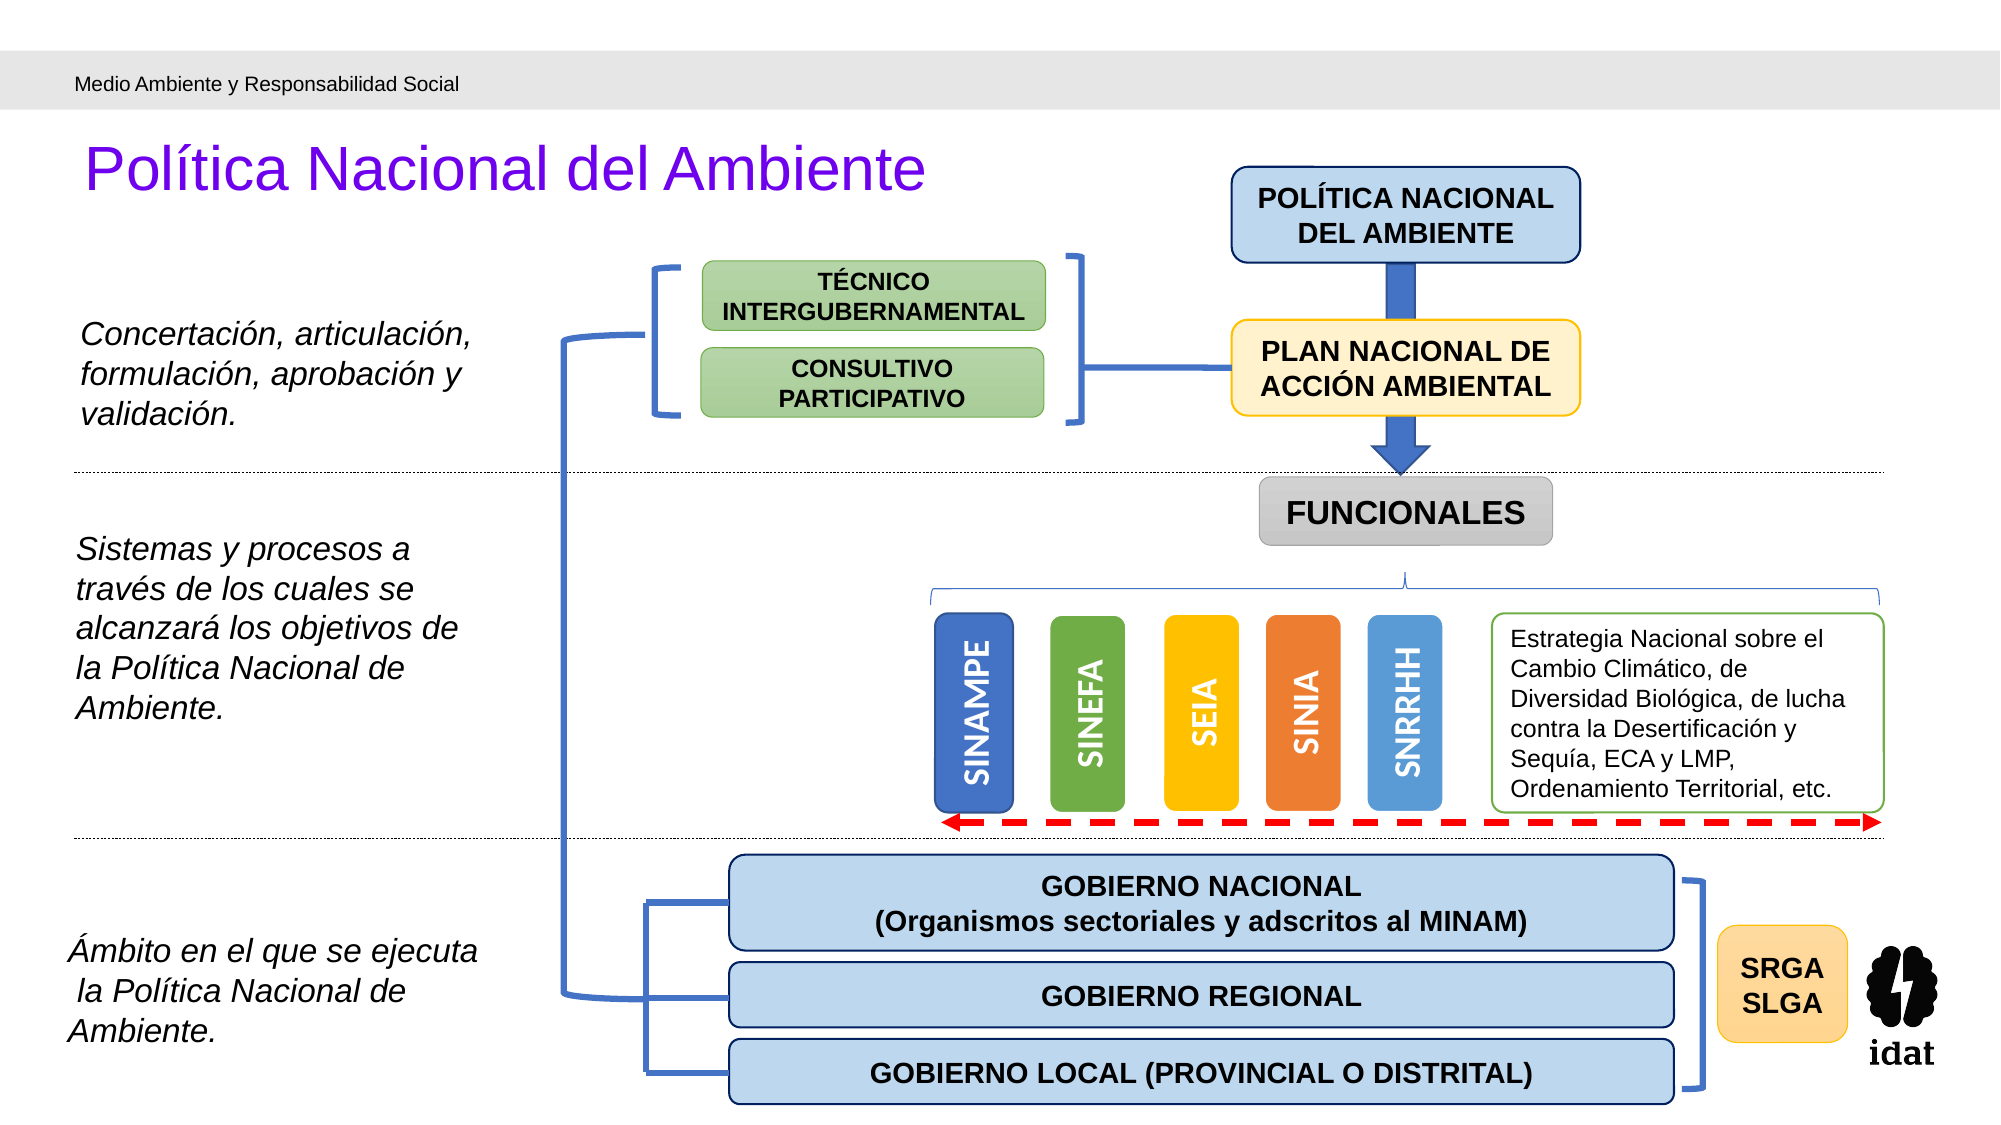

Medio Ambiente y Responsabilidad Social
Política Nacional del Ambiente

POLÍTICA NACIONAL DEL AMBIENTE

TÉCNICO INTERGUBERNAMENTAL

Concertación, articulación, formulación, aprobación y validación.
PLAN NACIONAL DE ACCIÓN AMBIENTAL

CONSULTIVO PARTICIPATIVO
FUNCIONALES
Sistemas y procesos a través de los cuales se alcanzará los objetivos de la Política Nacional de Ambiente.
Estrategia Nacional sobre el Cambio Climático, de Diversidad Biológica, de lucha contra la Desertificación y Sequía, ECA y LMP, Ordenamiento Territorial, etc.
SINAMPE
SINIA
SNRRHH
SEIA
SINEFA
GOBIERNO NACIONAL
(Organismos sectoriales y adscritos al MINAM)

Ámbito en el que se ejecuta  la Política Nacional de Ambiente.
SRGA
SLGA
GOBIERNO REGIONAL
GOBIERNO LOCAL (PROVINCIAL O DISTRITAL)